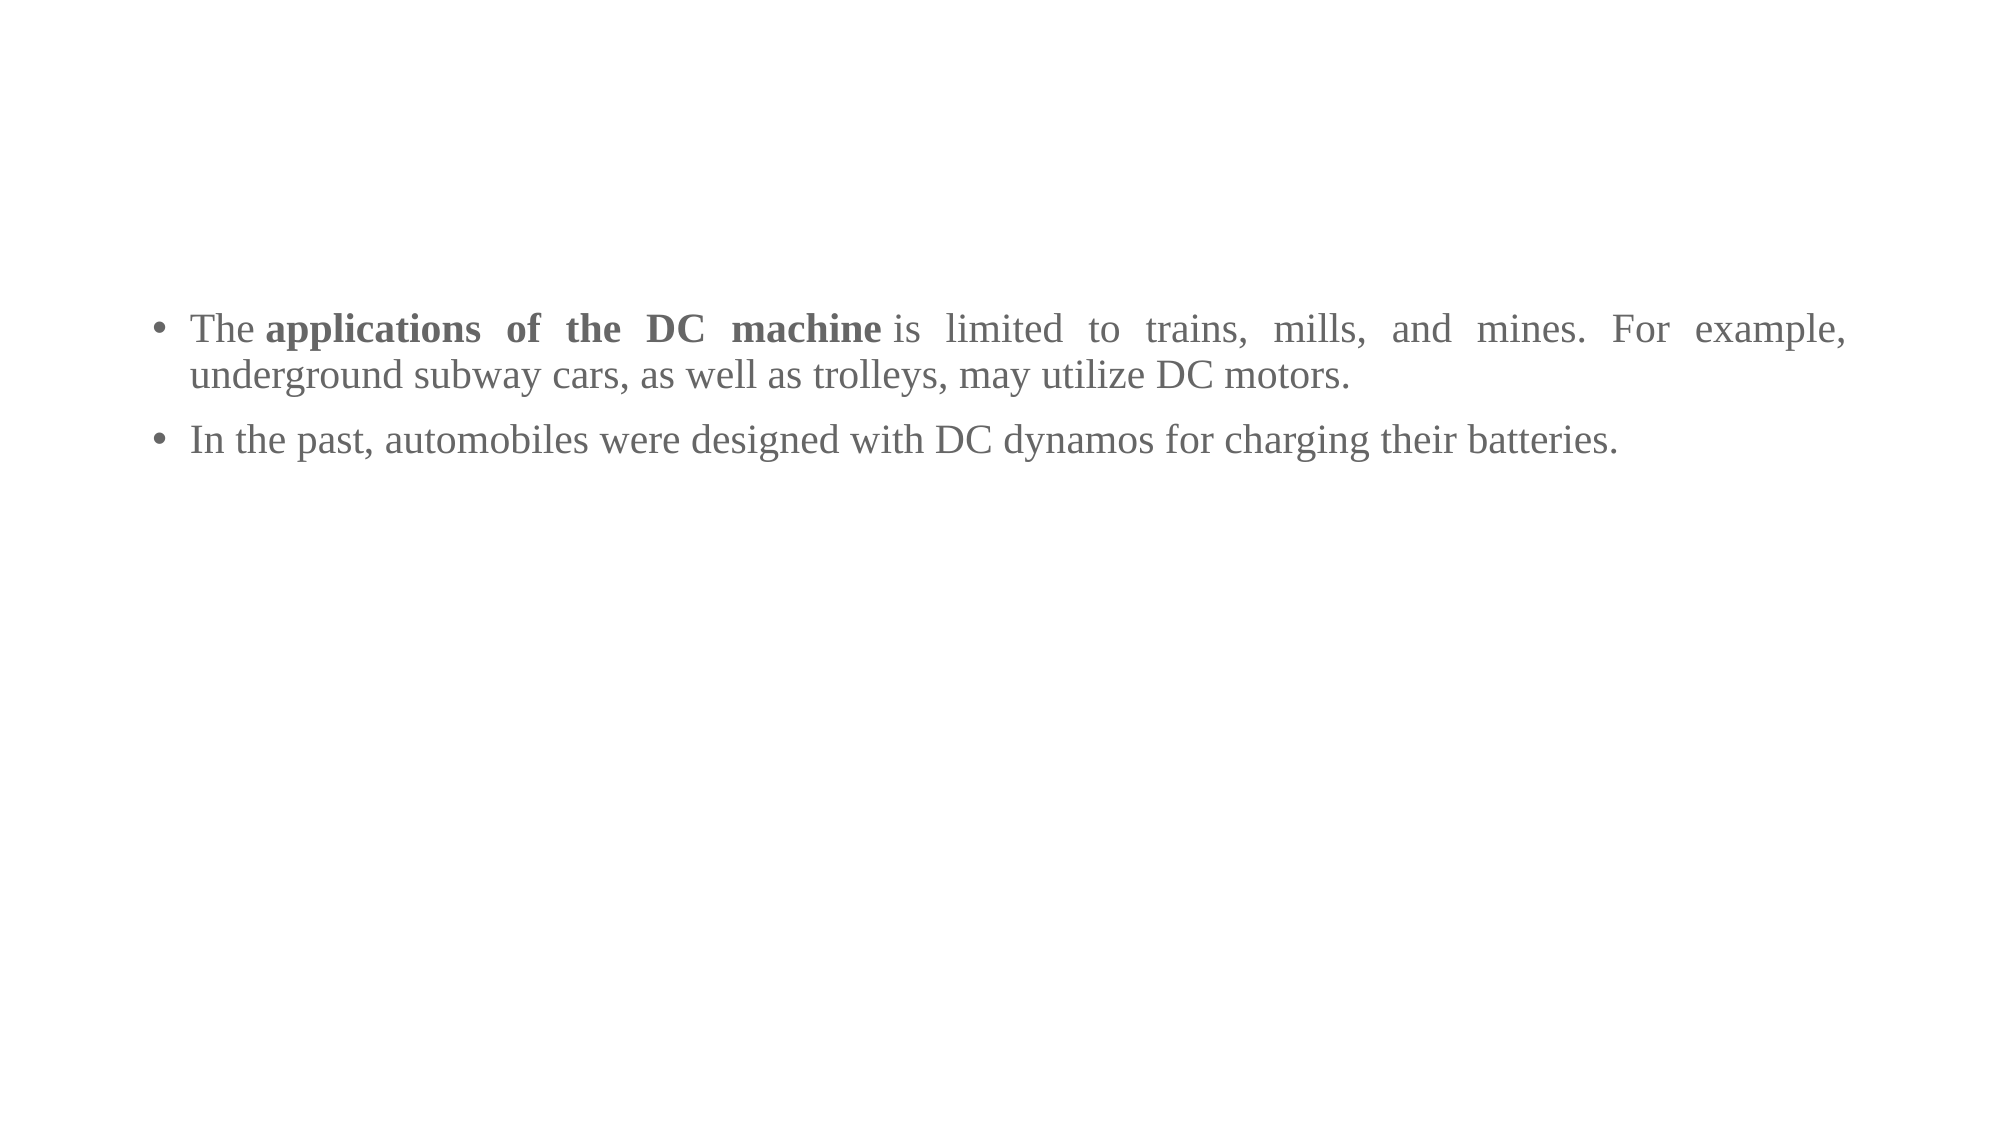

#
The applications of the DC machine is limited to trains, mills, and mines. For example, underground subway cars, as well as trolleys, may utilize DC motors.
In the past, automobiles were designed with DC dynamos for charging their batteries.